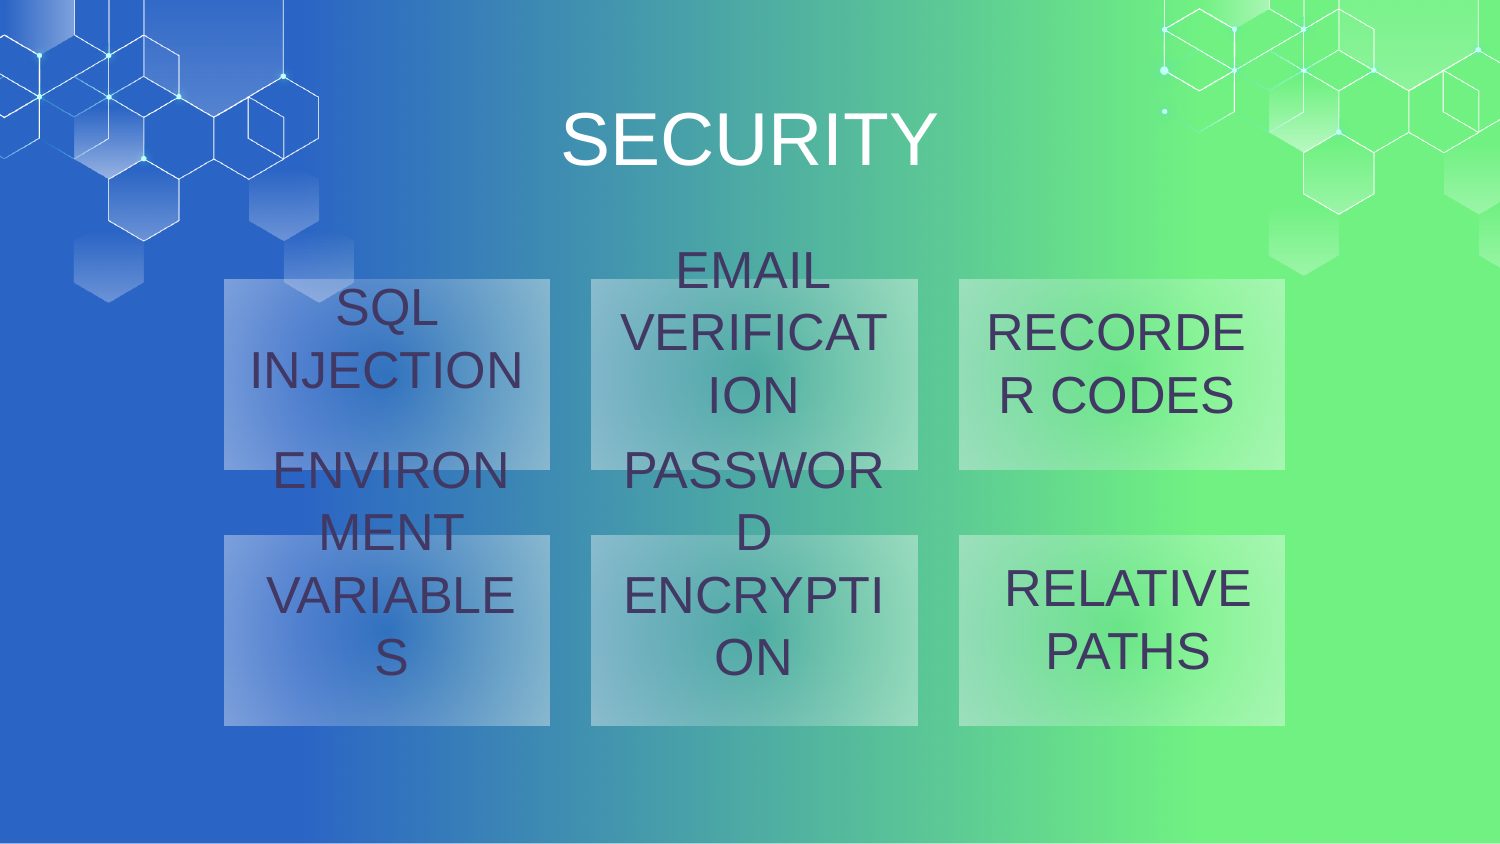

# SECURITY
SQL INJECTION
EMAIL
VERIFICATION
RECORDER CODES
RELATIVE PATHS
ENVIRONMENT VARIABLES
PASSWORD ENCRYPTION